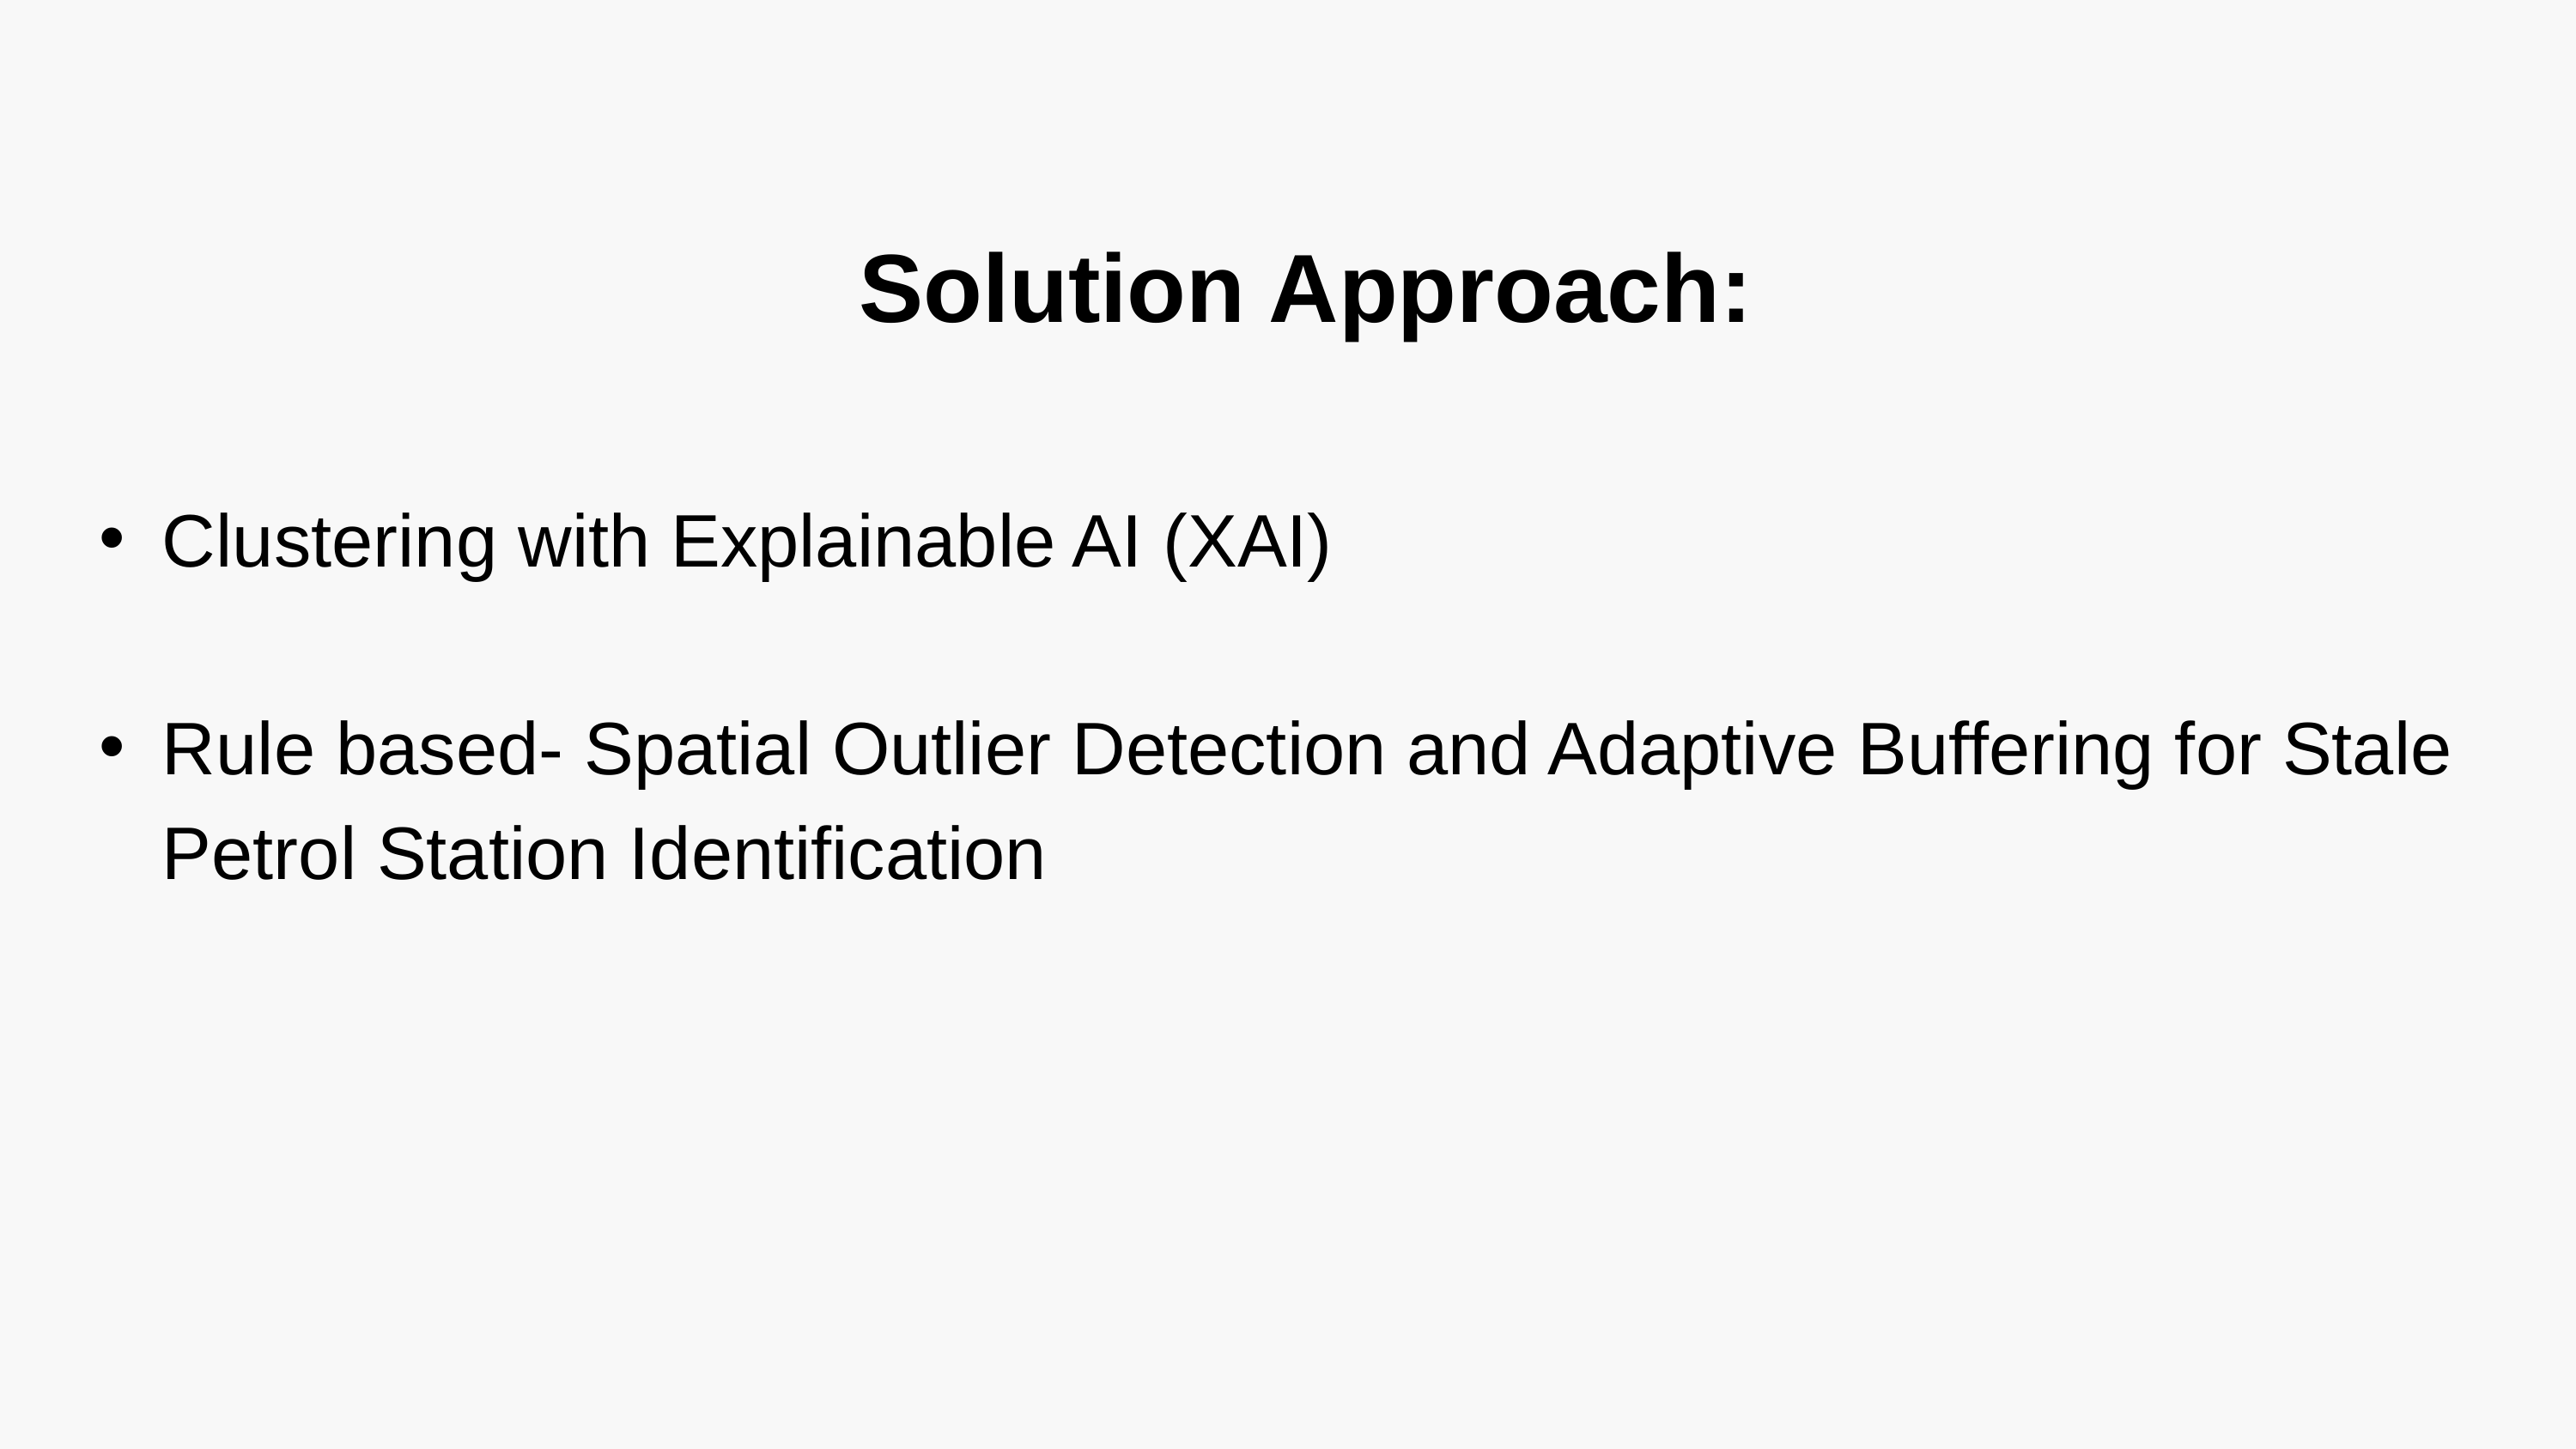

Solution Approach:

Clustering with Explainable AI (XAI)

Rule based- Spatial Outlier Detection and Adaptive Buffering for Stale Petrol Station Identification